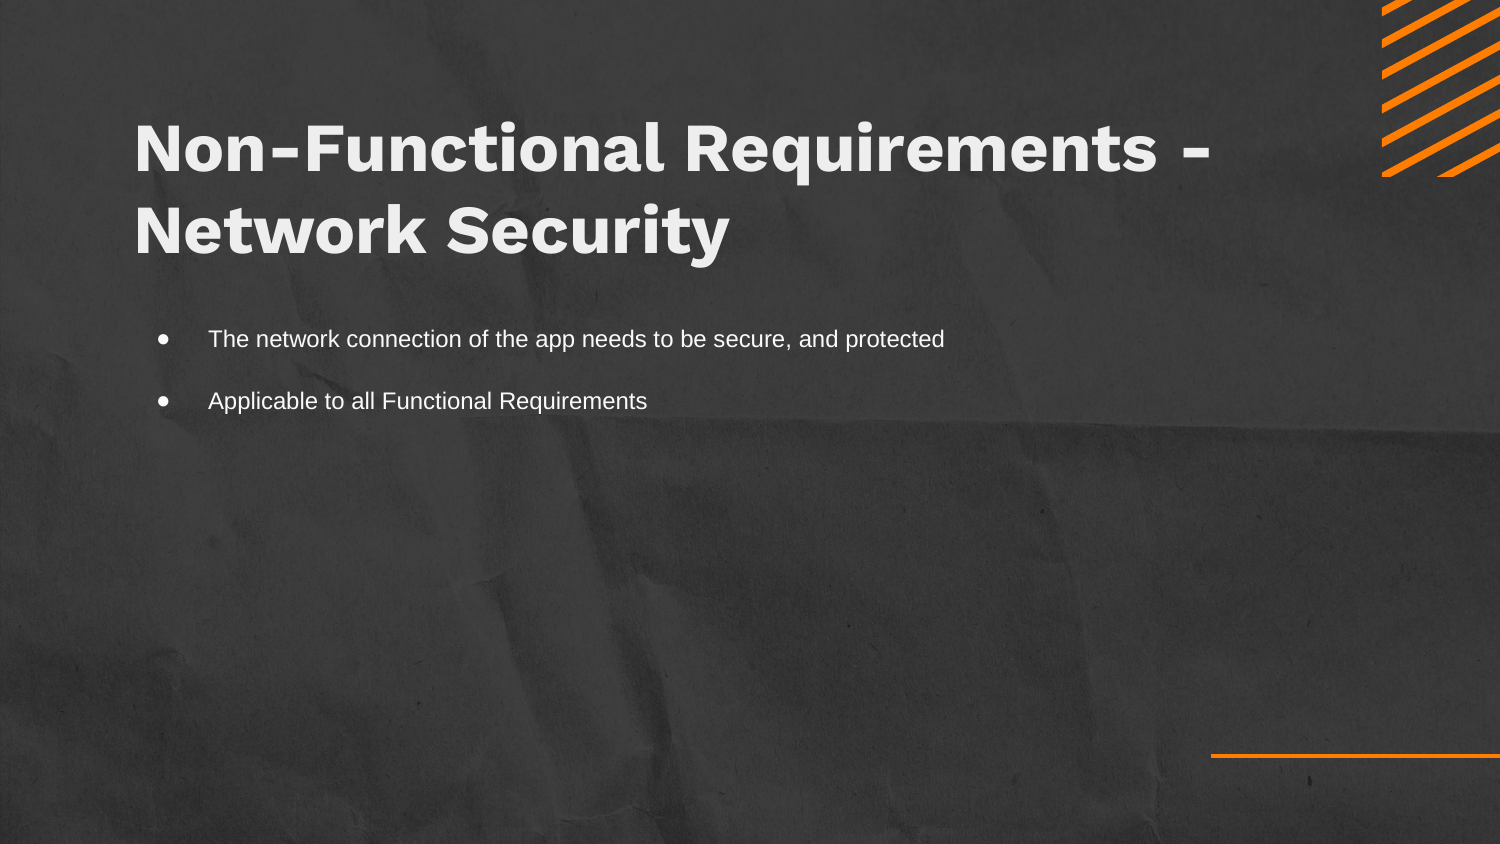

# Non-Functional Requirements - Network Security

The network connection of the app needs to be secure, and protected
Applicable to all Functional Requirements